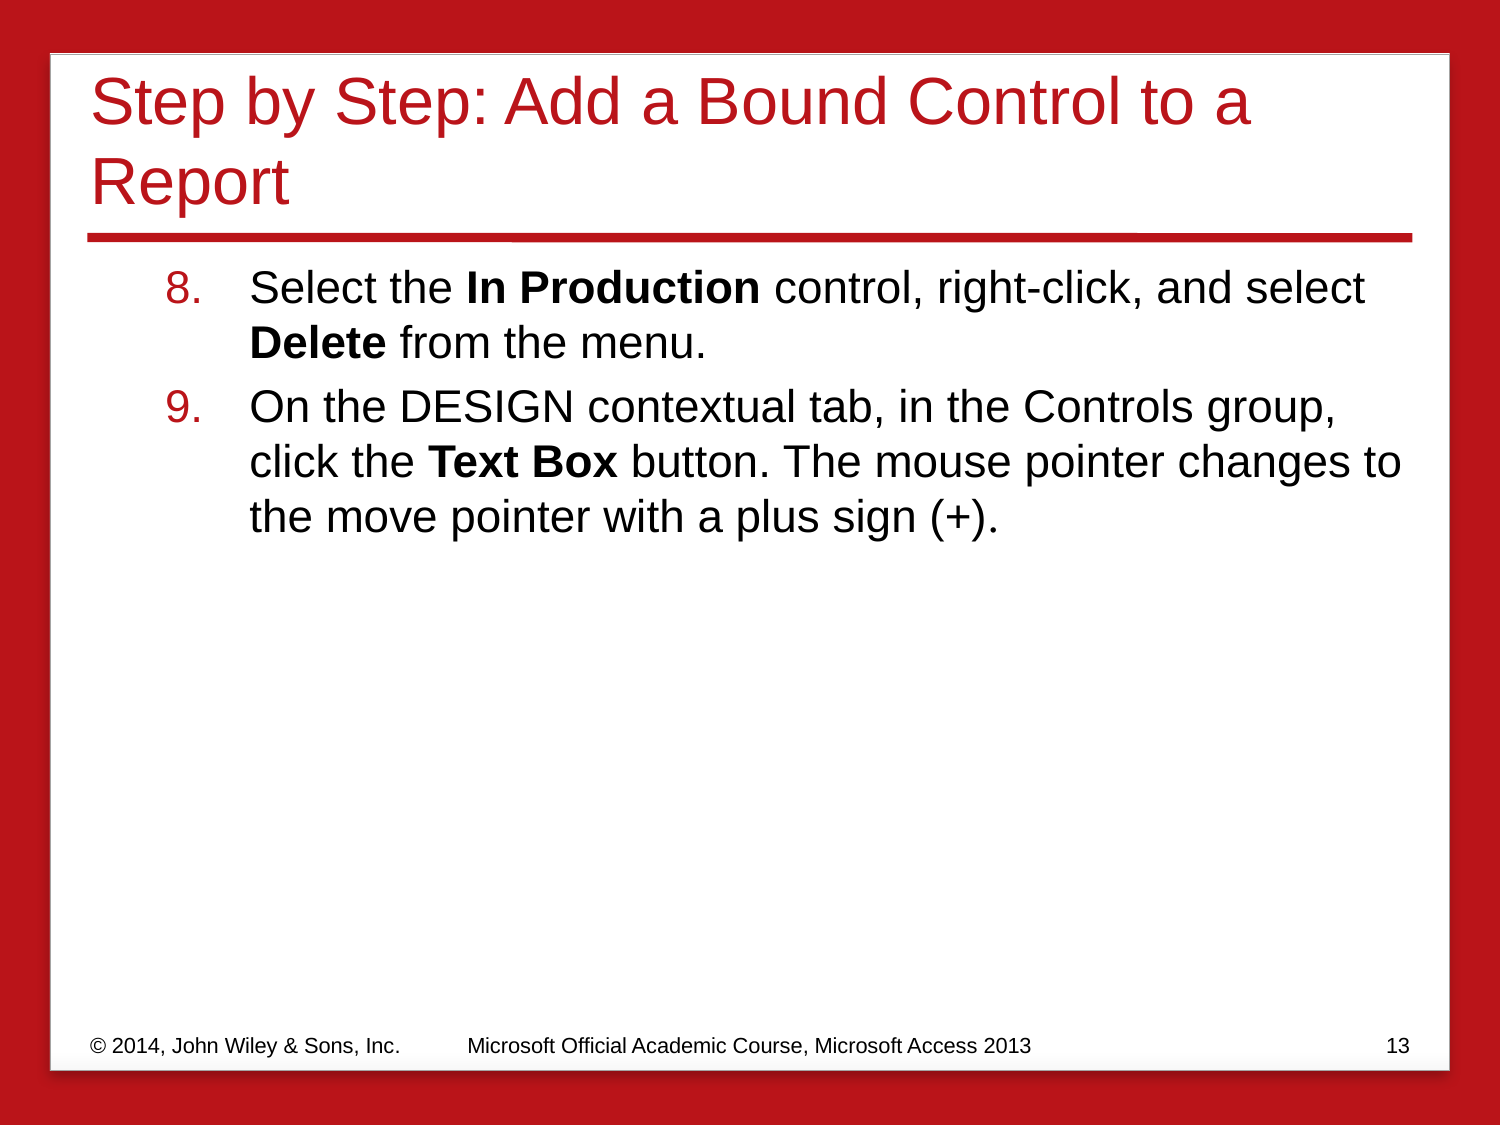

# Step by Step: Add a Bound Control to a Report
Select the In Production control, right-click, and select Delete from the menu.
On the DESIGN contextual tab, in the Controls group, click the Text Box button. The mouse pointer changes to the move pointer with a plus sign (+).
© 2014, John Wiley & Sons, Inc.
Microsoft Official Academic Course, Microsoft Access 2013
13